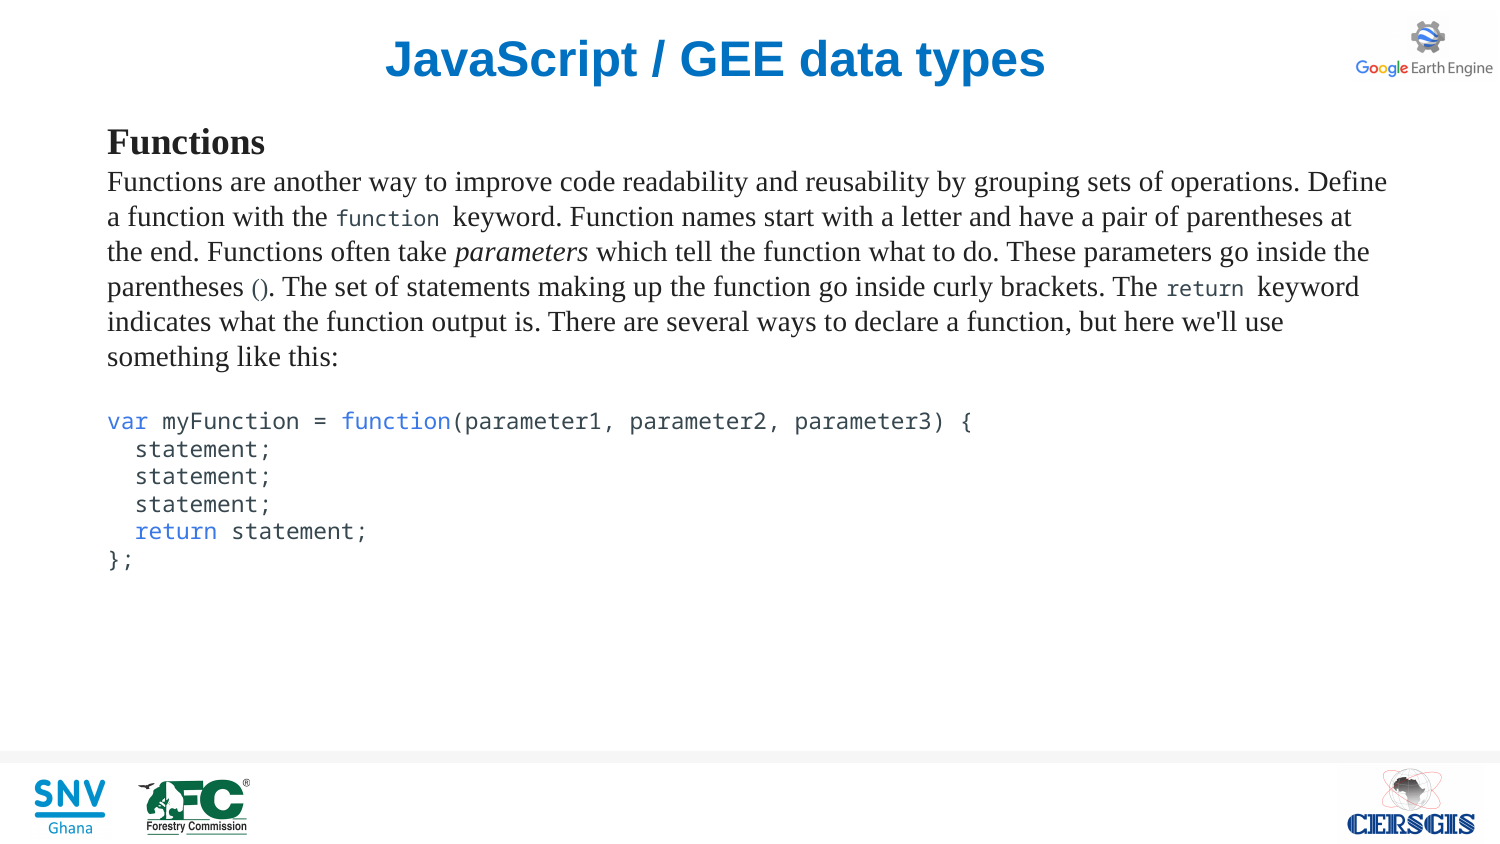

JavaScript / GEE data types
Functions
Functions are another way to improve code readability and reusability by grouping sets of operations. Define a function with the function keyword. Function names start with a letter and have a pair of parentheses at the end. Functions often take parameters which tell the function what to do. These parameters go inside the parentheses (). The set of statements making up the function go inside curly brackets. The return keyword indicates what the function output is. There are several ways to declare a function, but here we'll use something like this:
var myFunction = function(parameter1, parameter2, parameter3) {
  statement;
  statement;
  statement;
  return statement;
};